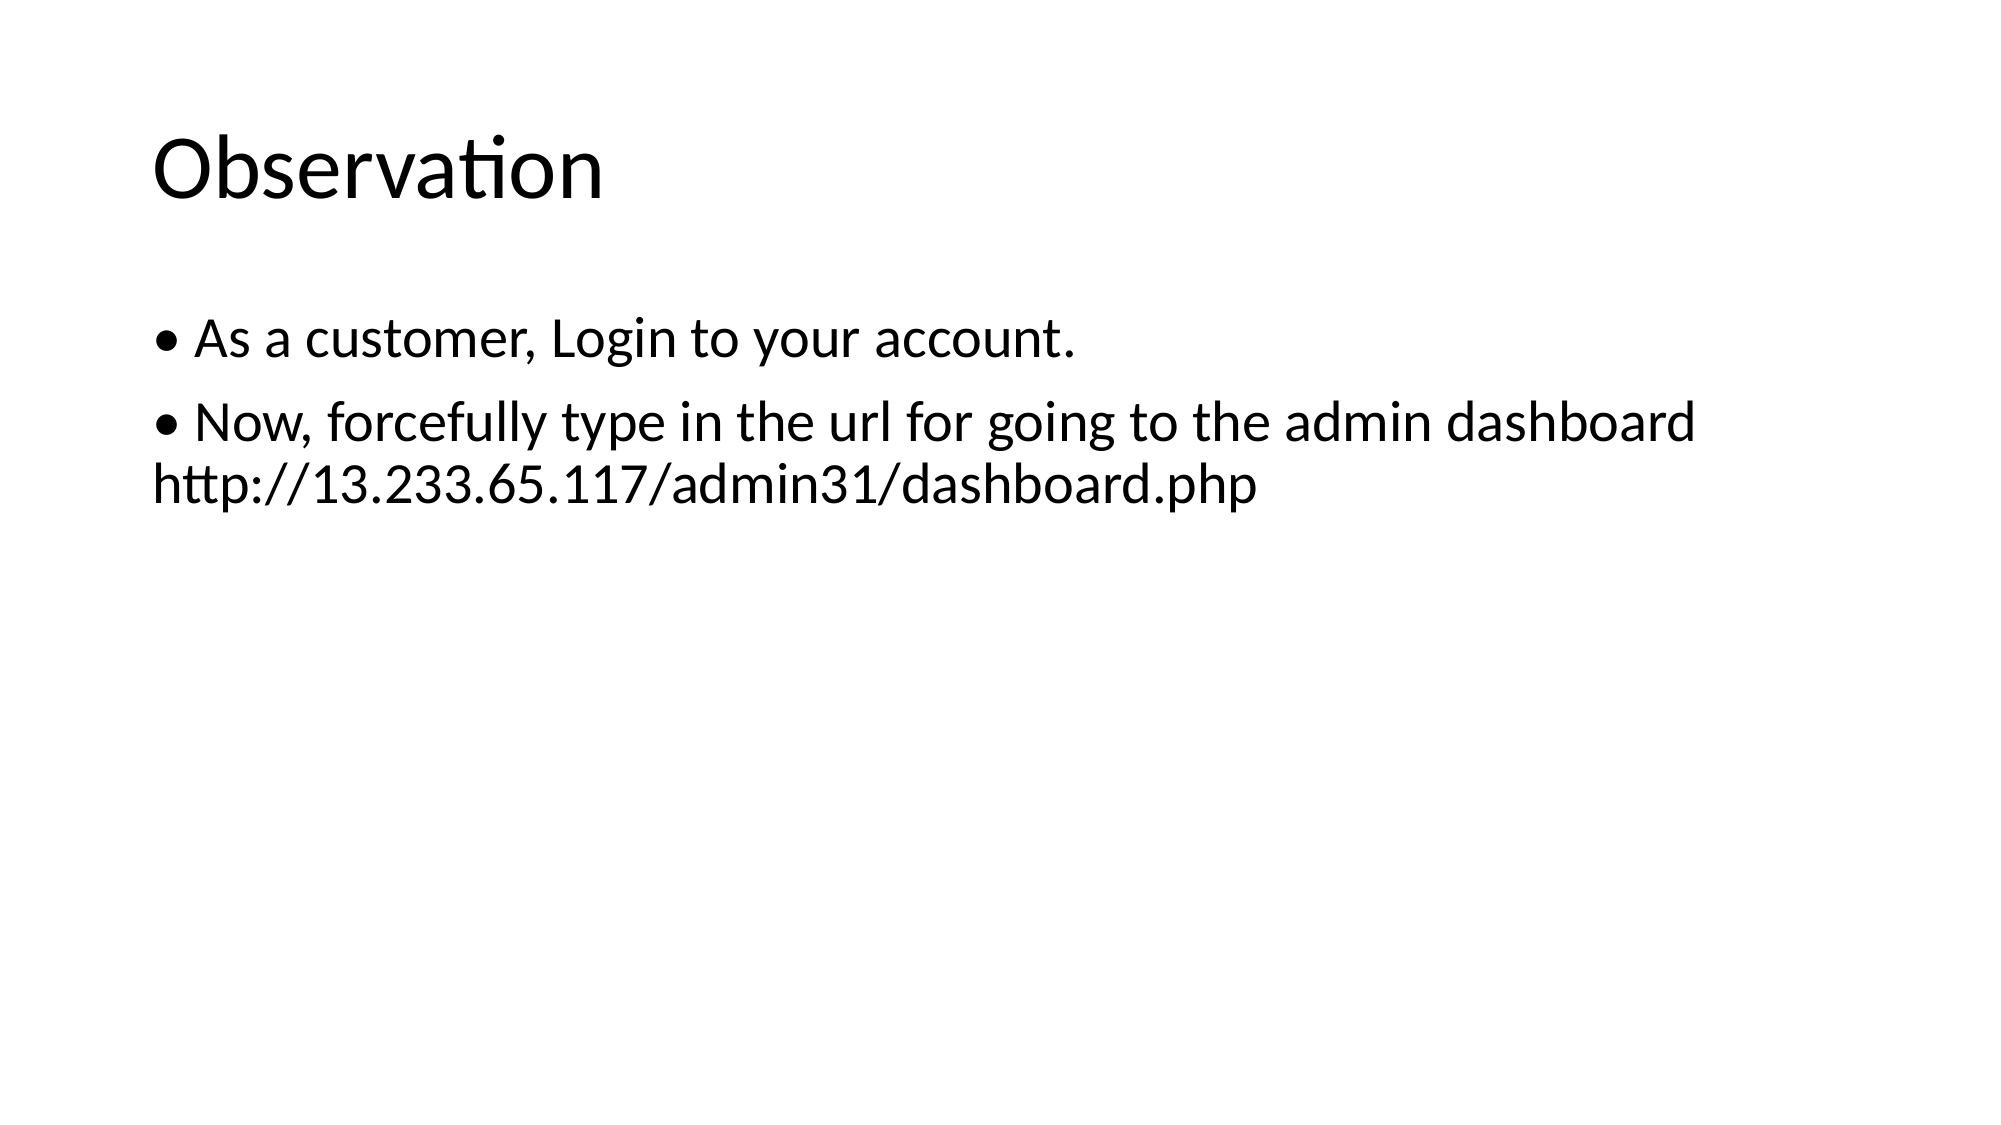

# Observation
• As a customer, Login to your account.
• Now, forcefully type in the url for going to the admin dashboard http://13.233.65.117/admin31/dashboard.php